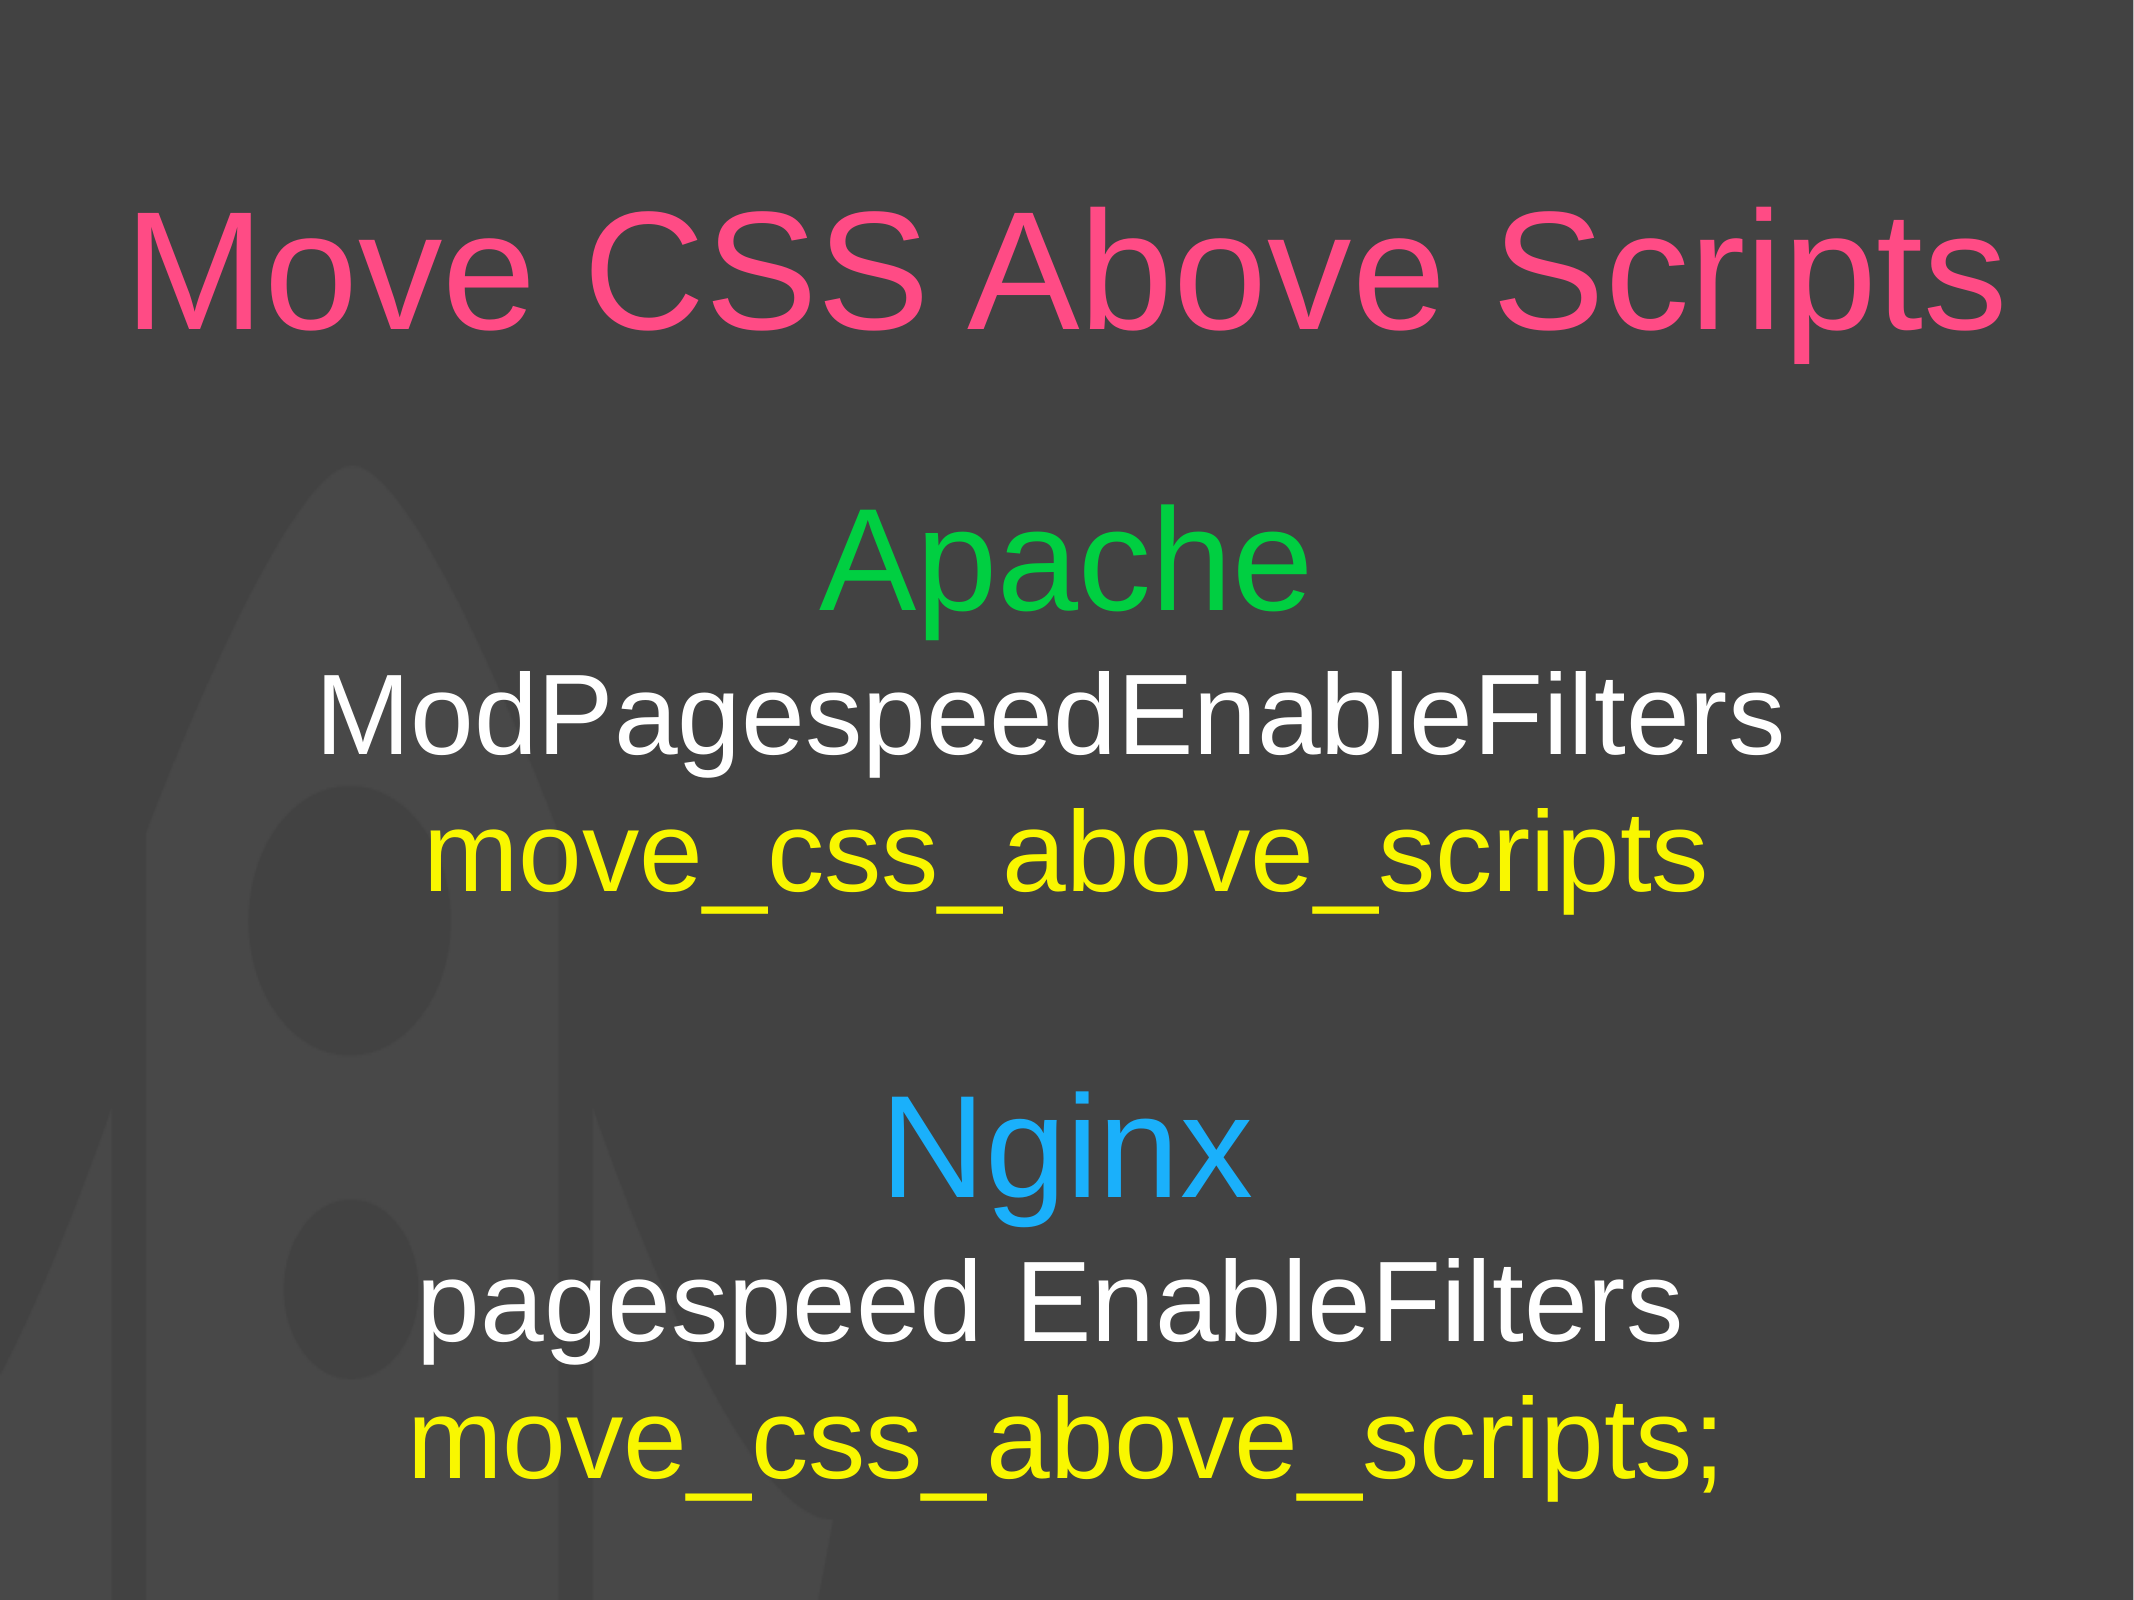

Move CSS Above Scripts
Apache
ModPagespeedEnableFilters
move_css_above_scripts

Nginx
pagespeed EnableFilters
move_css_above_scripts;